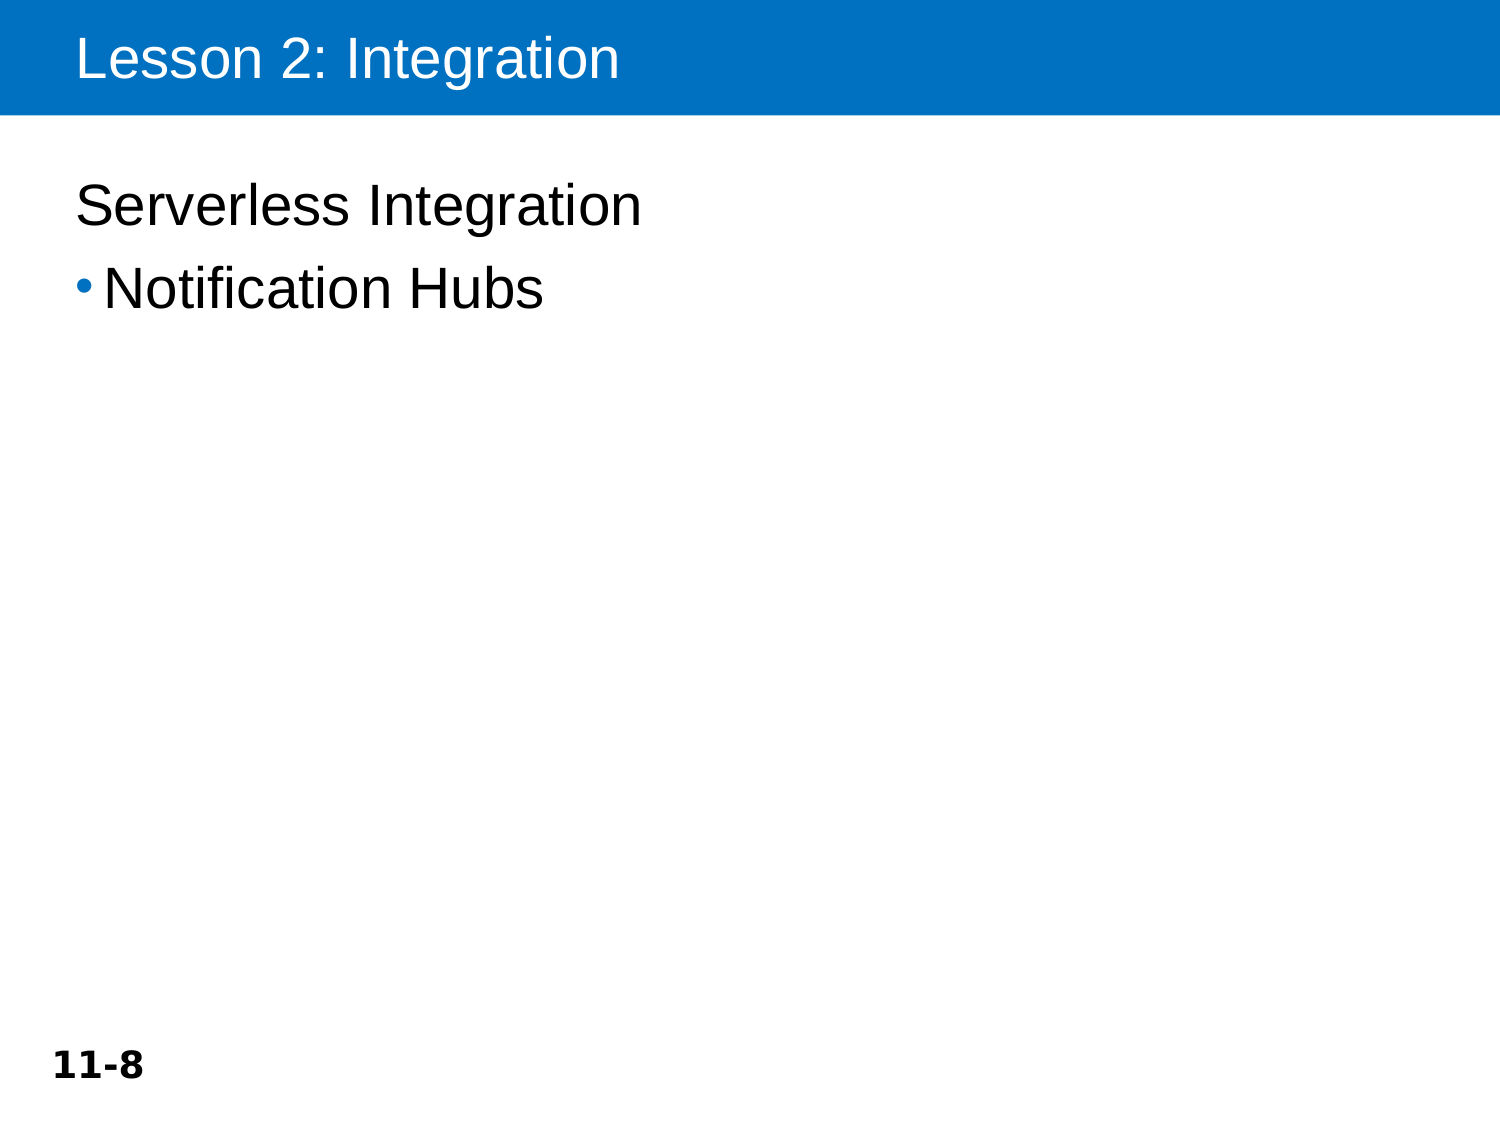

# Lesson 2: Integration
Serverless Integration
Notification Hubs
11-8